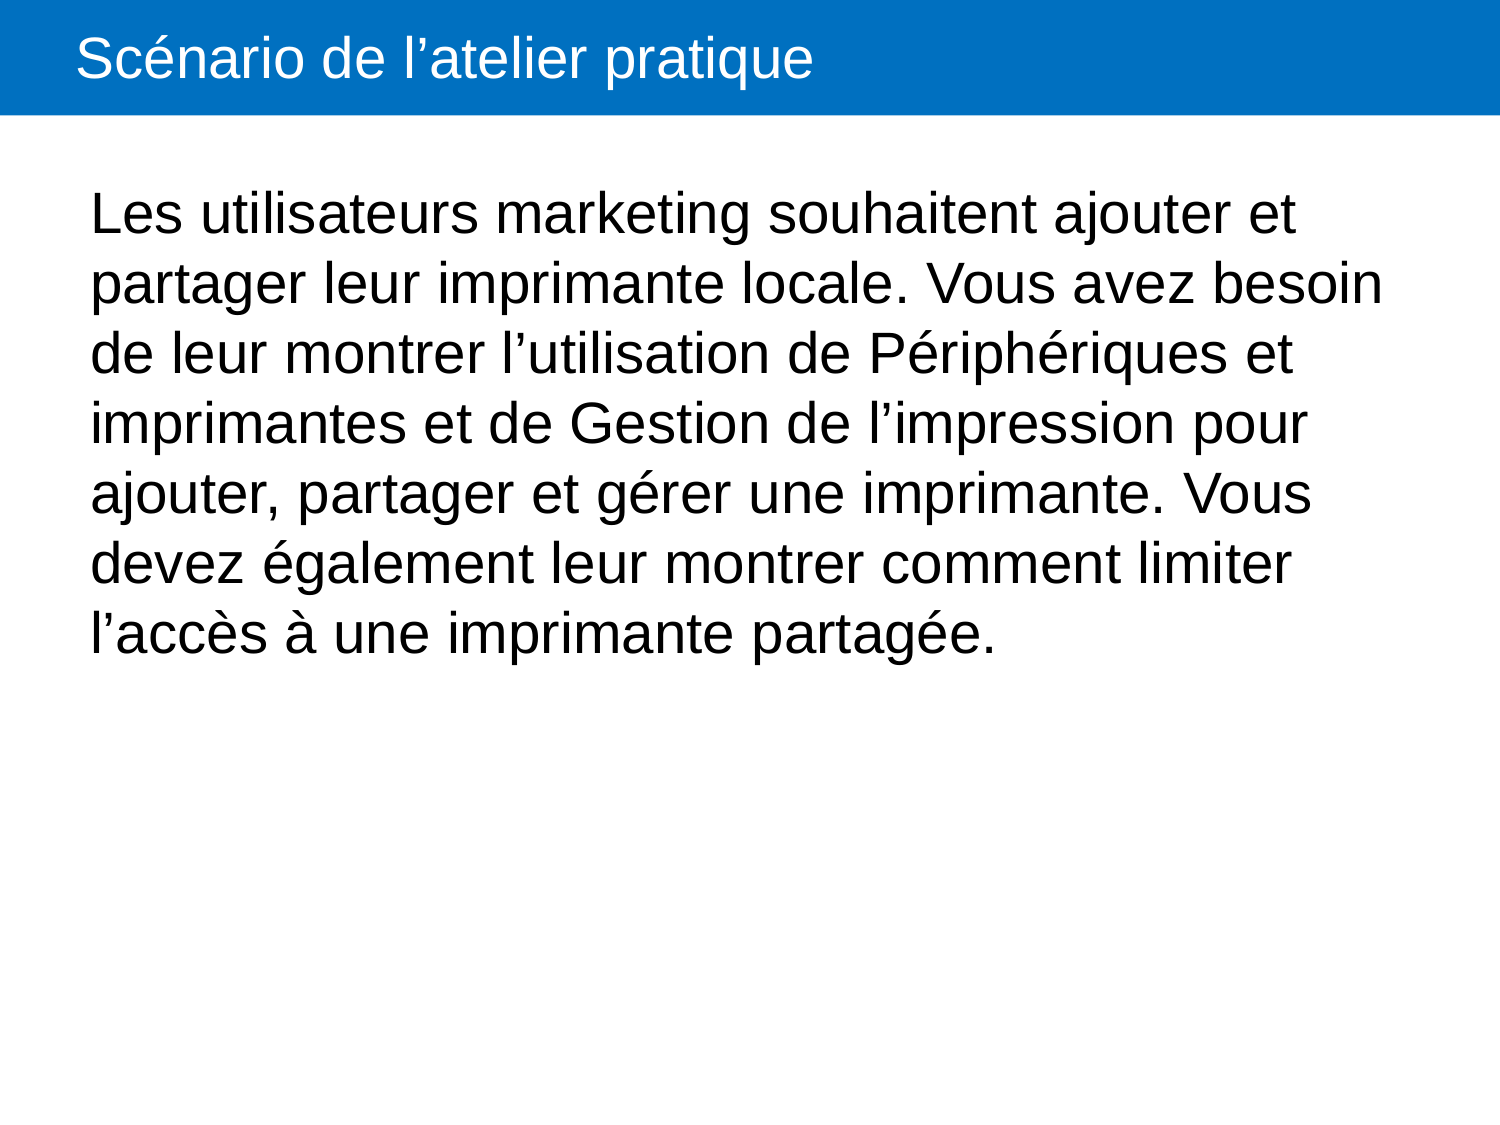

# Scénario de l’atelier pratique
Les utilisateurs marketing souhaitent ajouter et partager leur imprimante locale. Vous avez besoin de leur montrer l’utilisation de Périphériques et imprimantes et de Gestion de l’impression pour ajouter, partager et gérer une imprimante. Vous devez également leur montrer comment limiter l’accès à une imprimante partagée.